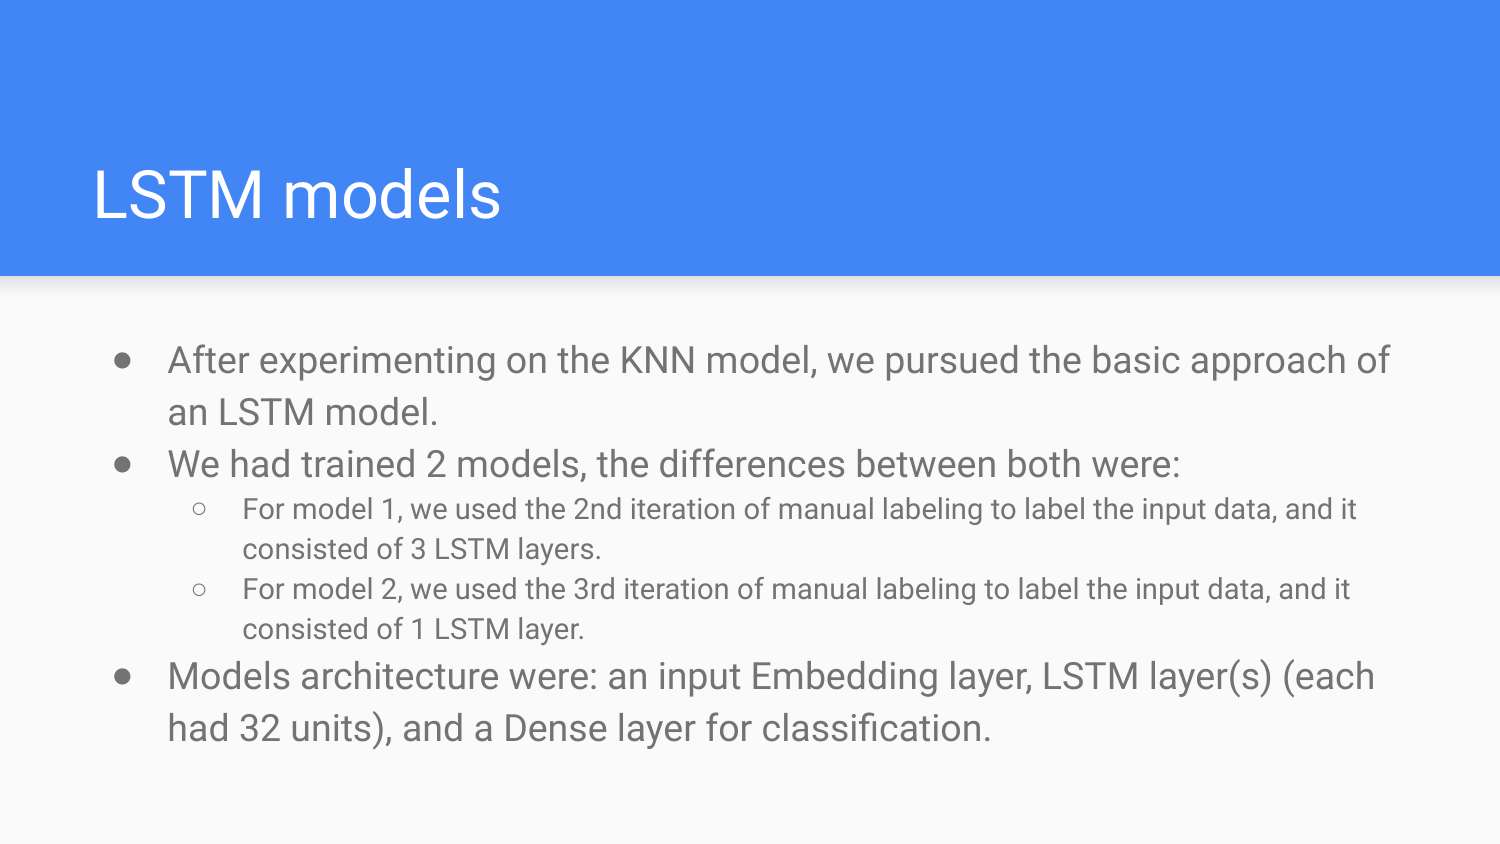

# LSTM models
After experimenting on the KNN model, we pursued the basic approach of an LSTM model.
We had trained 2 models, the differences between both were:
For model 1, we used the 2nd iteration of manual labeling to label the input data, and it consisted of 3 LSTM layers.
For model 2, we used the 3rd iteration of manual labeling to label the input data, and it consisted of 1 LSTM layer.
Models architecture were: an input Embedding layer, LSTM layer(s) (each had 32 units), and a Dense layer for classification.